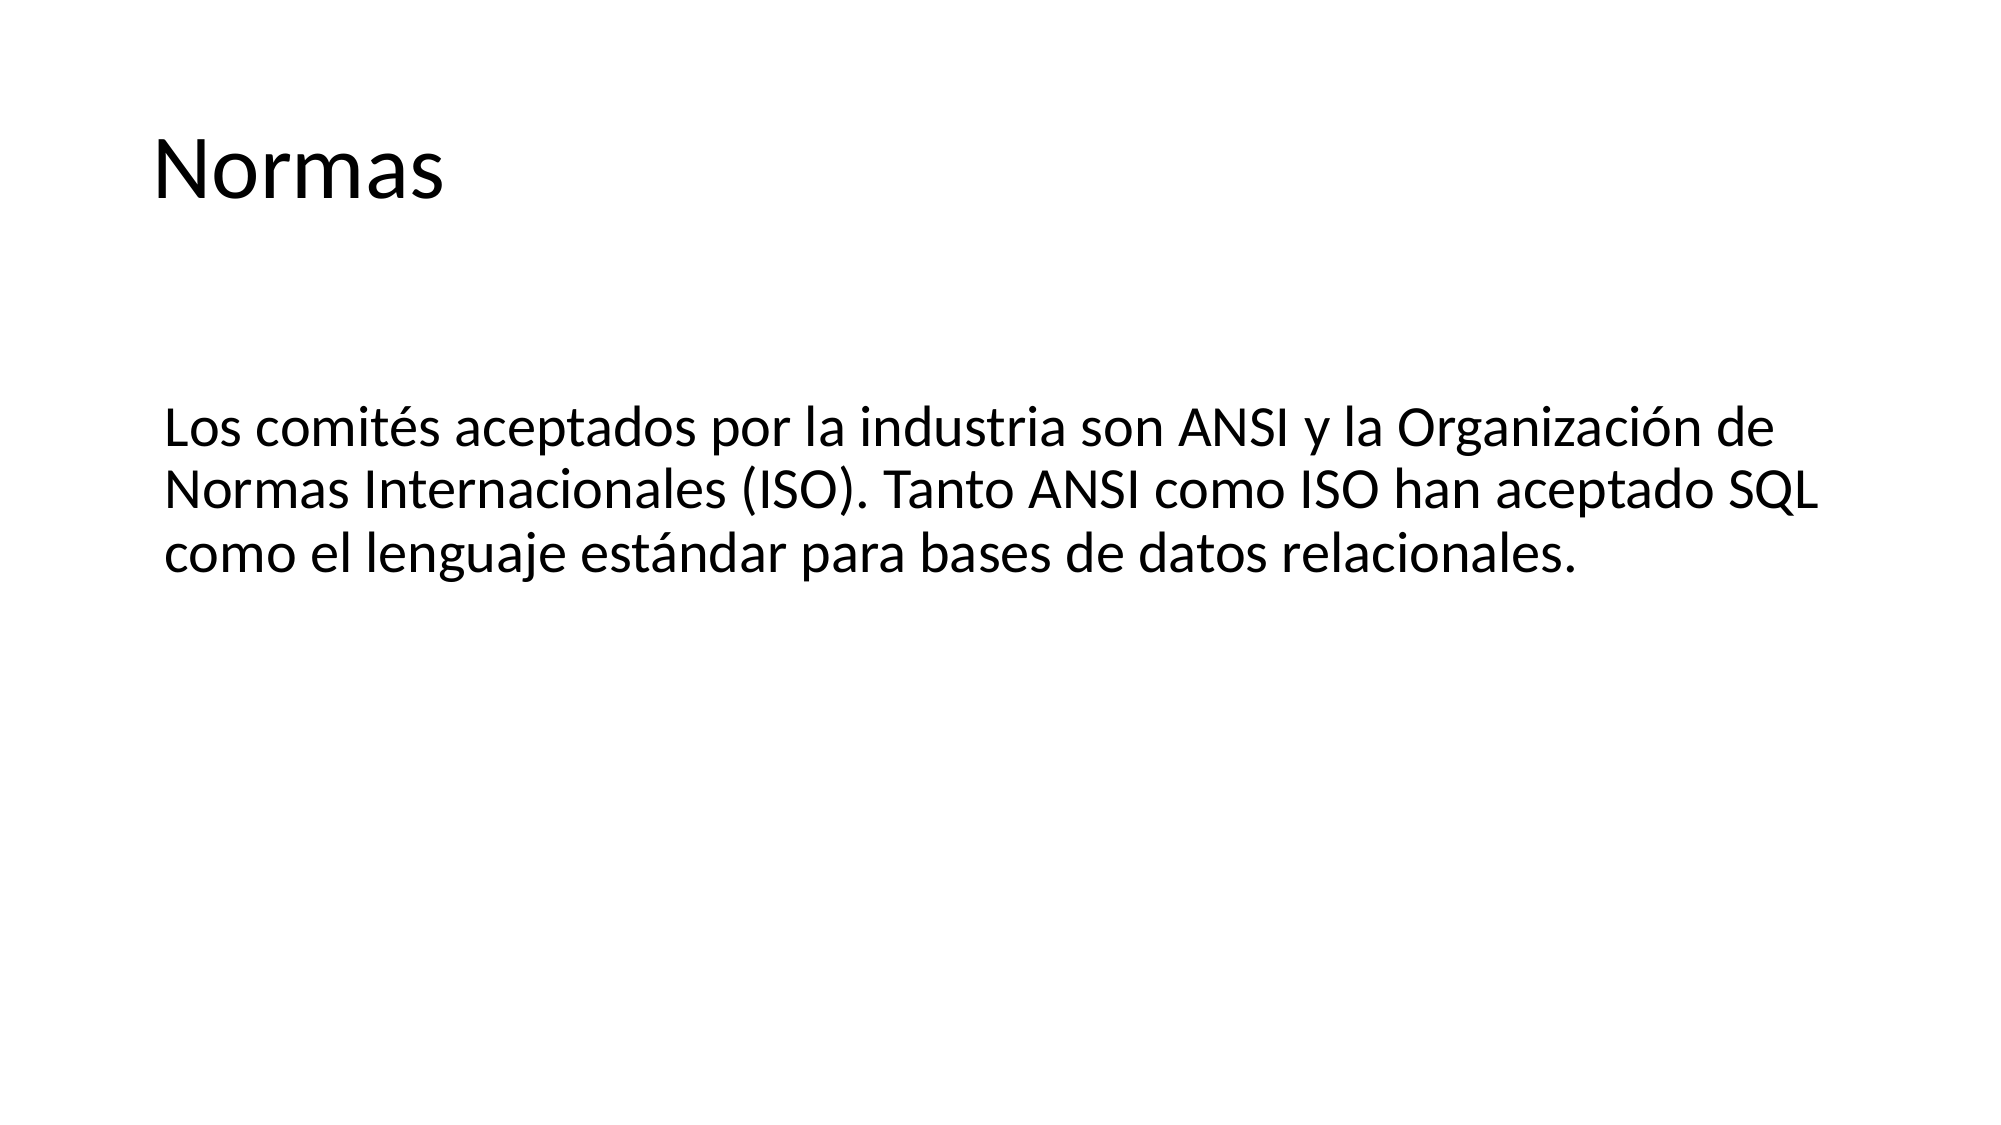

# Normas
Los comités aceptados por la industria son ANSI y la Organización de Normas Internacionales (ISO). Tanto ANSI como ISO han aceptado SQL como el lenguaje estándar para bases de datos relacionales.